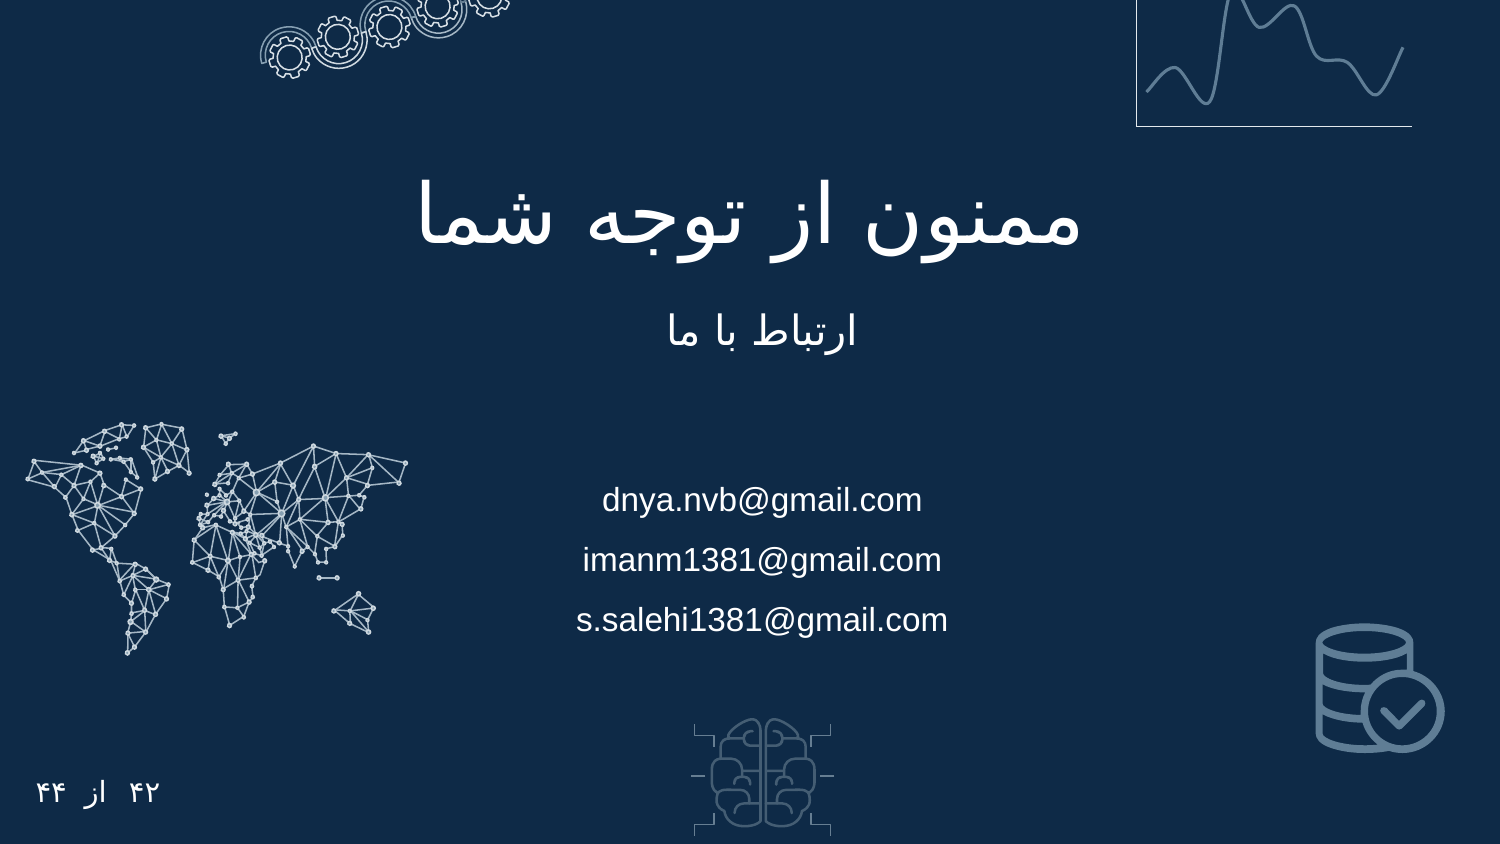

ممنون از توجه‌ شما

ارتباط با ما

dnya.nvb@gmail.com
imanm1381@gmail.com
s.salehi1381@gmail.com

۴۴
از
۴۲